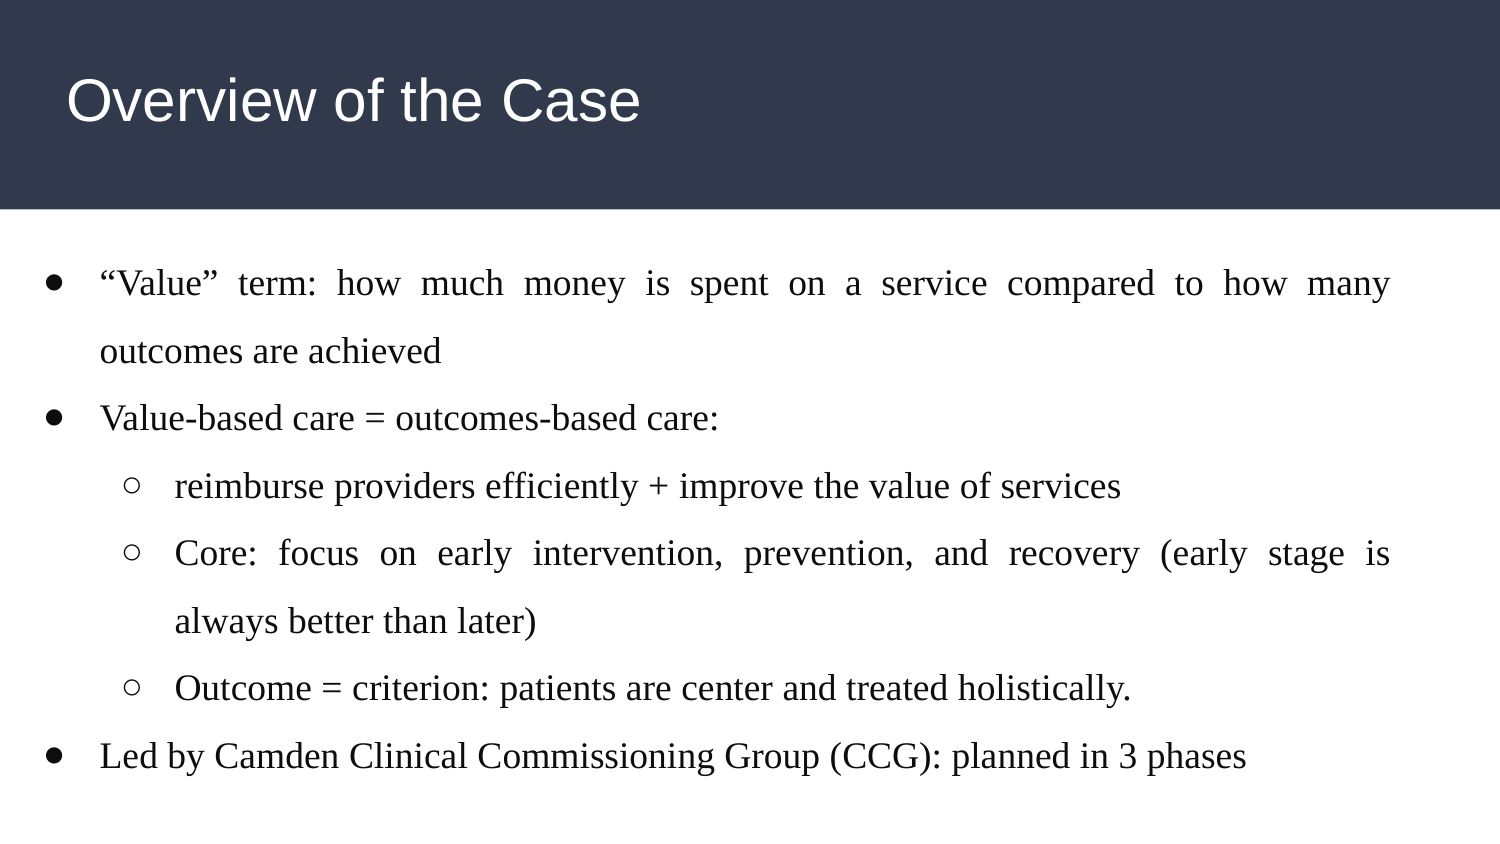

# Overview of the Case

“Value” term: how much money is spent on a service compared to how many outcomes are achieved
Value-based care = outcomes-based care:
reimburse providers efficiently + improve the value of services
Core: focus on early intervention, prevention, and recovery (early stage is always better than later)
Outcome = criterion: patients are center and treated holistically.
Led by Camden Clinical Commissioning Group (CCG): planned in 3 phases